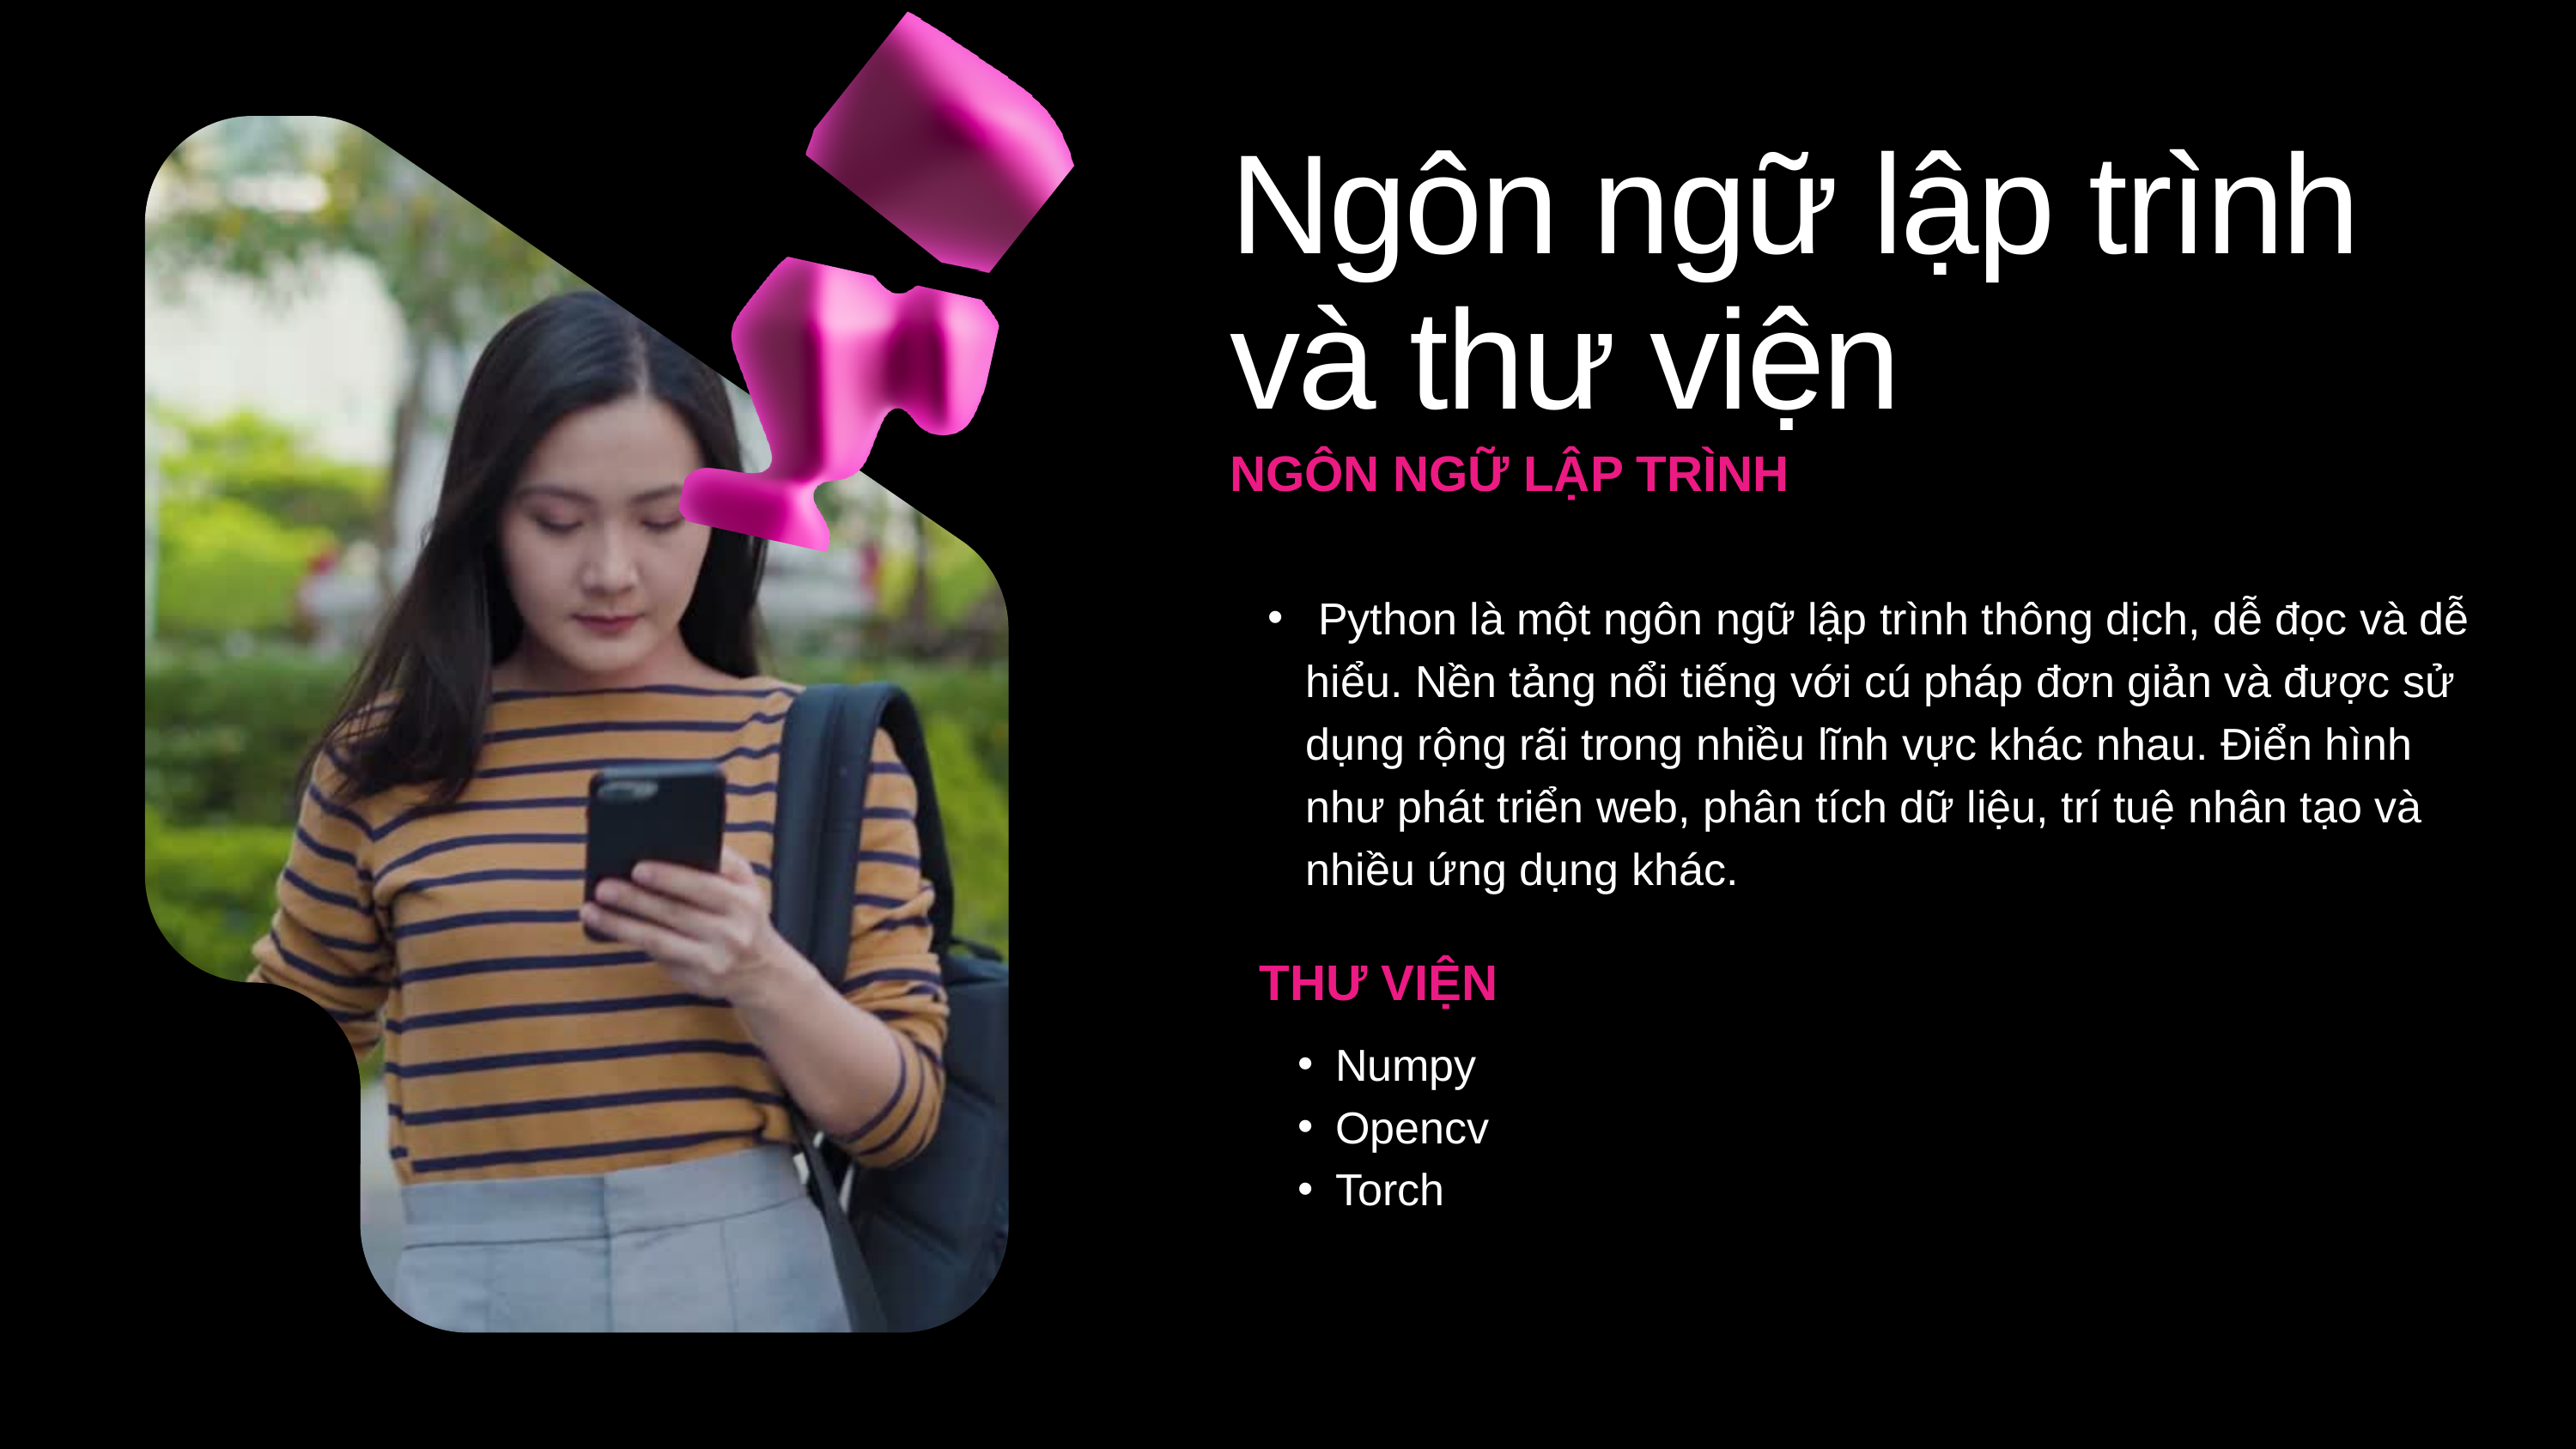

Ngôn ngữ lập trình và thư viện

NGÔN NGỮ LẬP TRÌNH

 Python là một ngôn ngữ lập trình thông dịch, dễ đọc và dễ hiểu. Nền tảng nổi tiếng với cú pháp đơn giản và được sử dụng rộng rãi trong nhiều lĩnh vực khác nhau. Điển hình như phát triển web, phân tích dữ liệu, trí tuệ nhân tạo và nhiều ứng dụng khác.

THƯ VIỆN
Numpy
Opencv
Torch